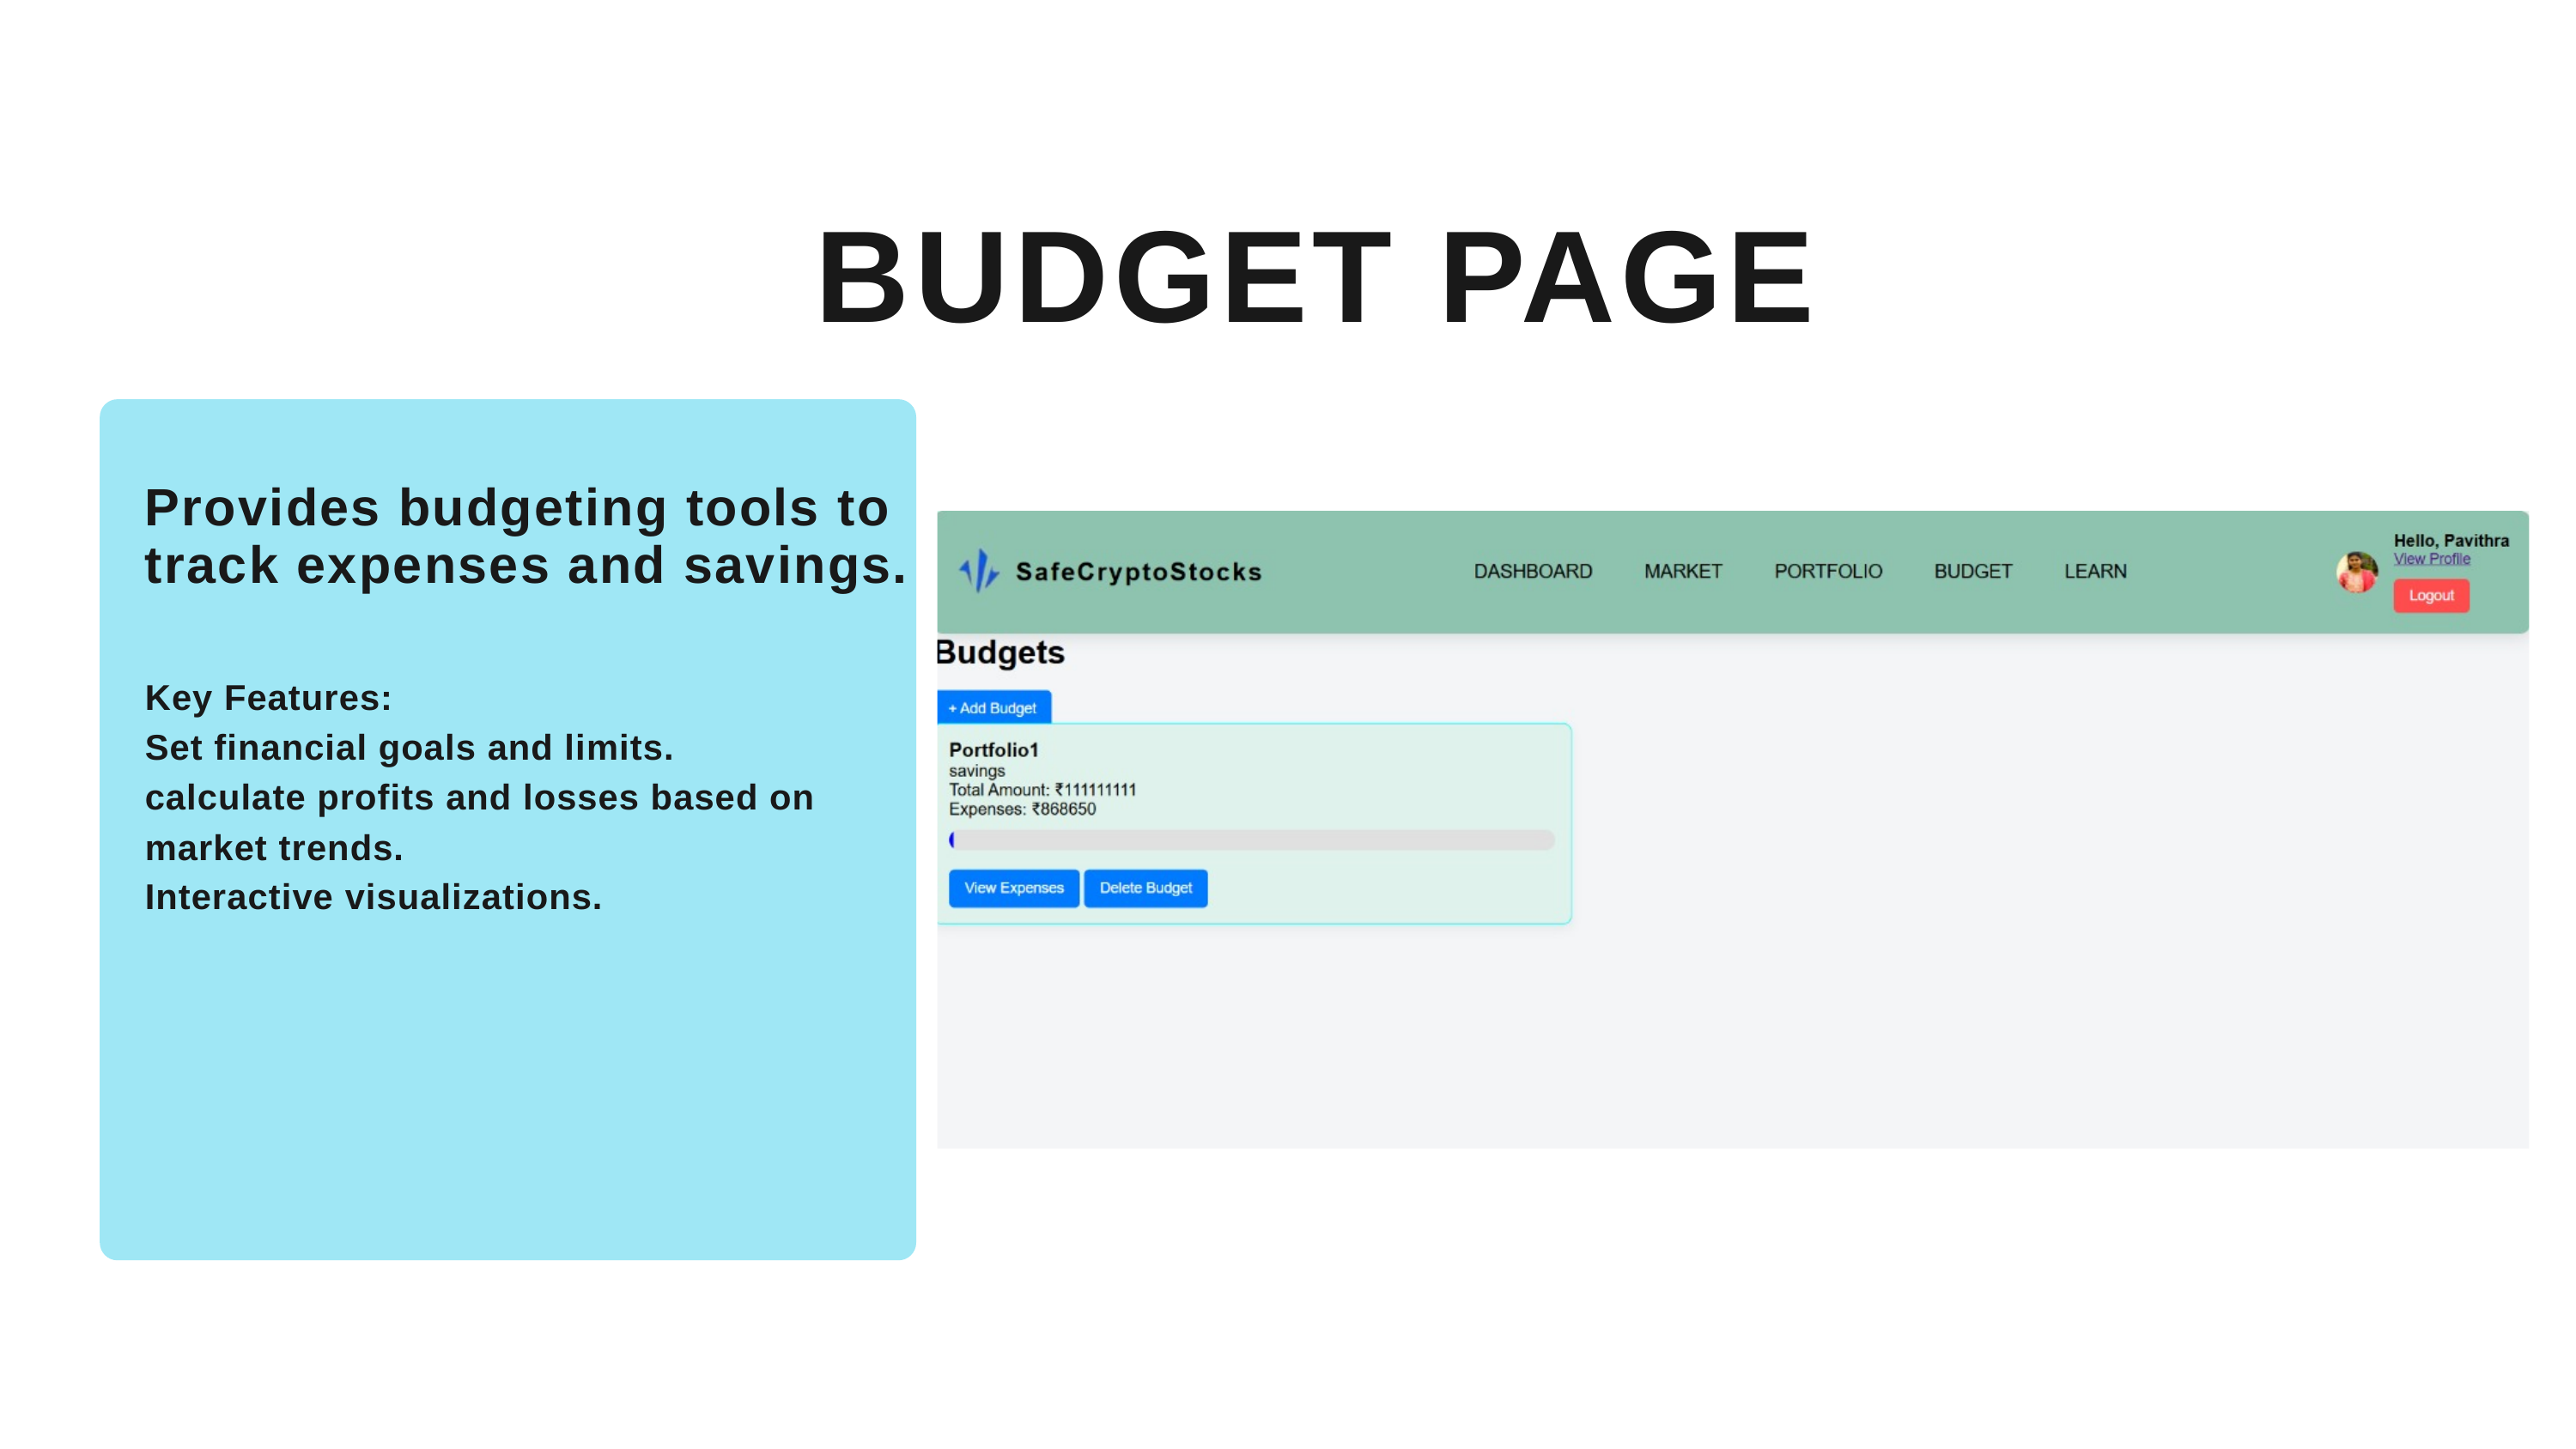

BUDGET PAGE

Provides budgeting tools to track expenses and savings.

Key Features:
Set financial goals and limits.
calculate profits and losses based on market trends.
Interactive visualizations.